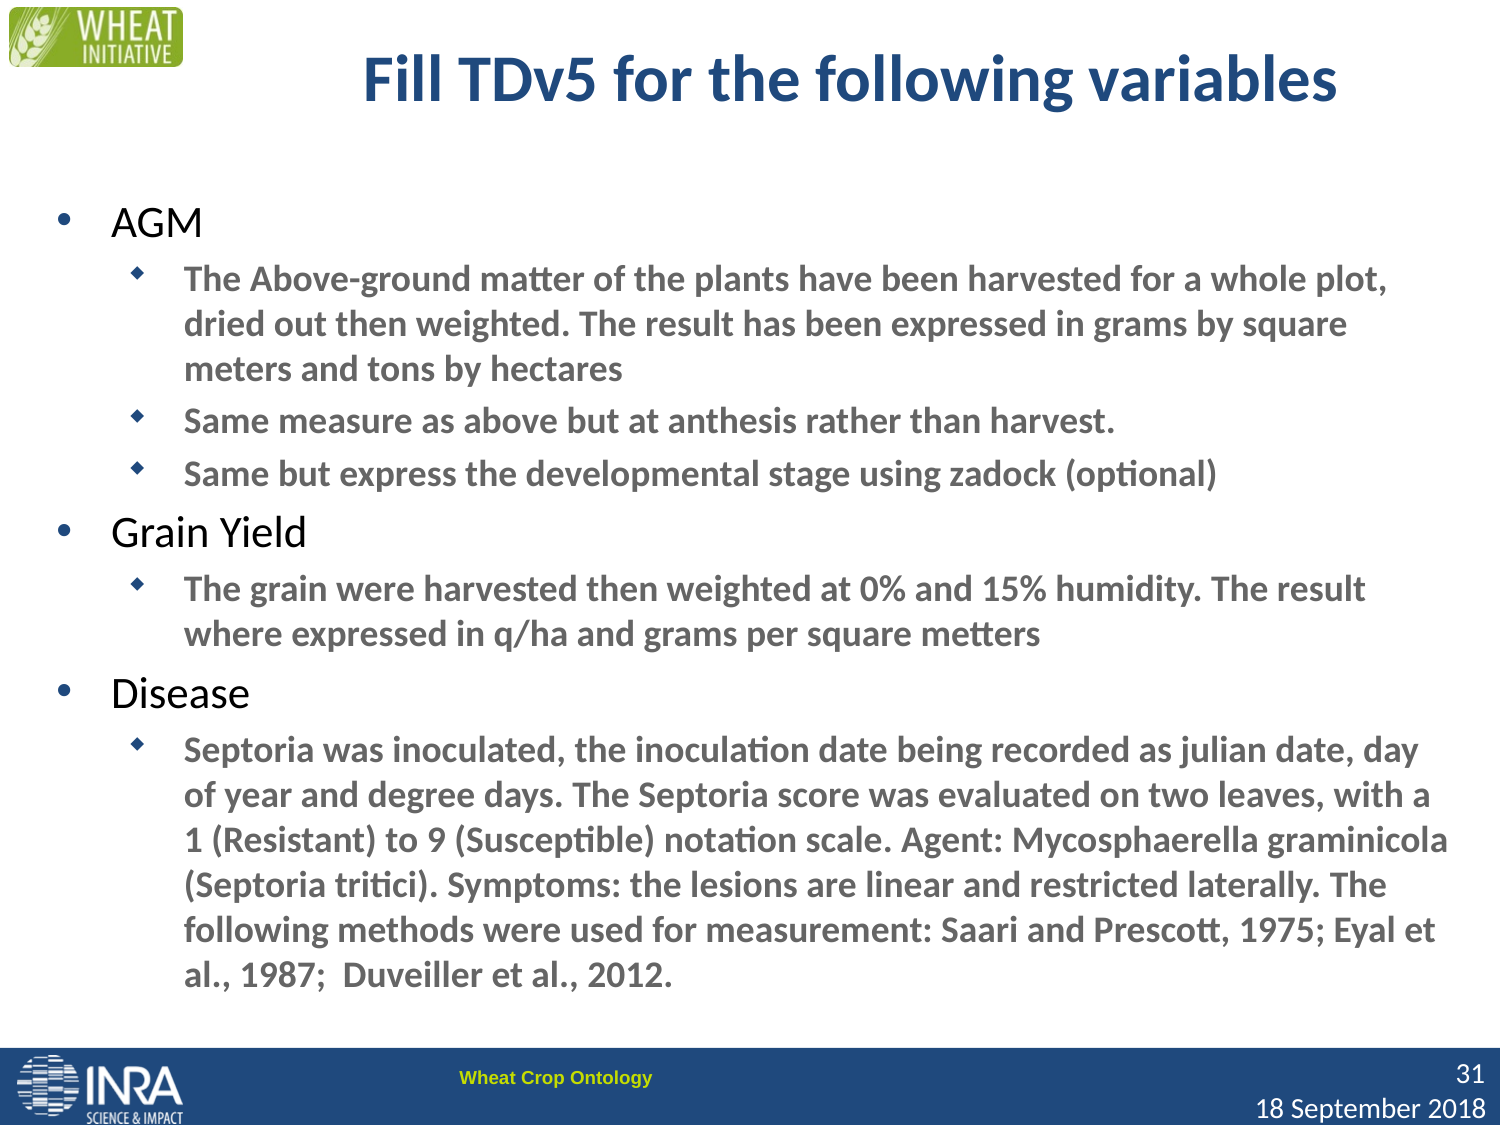

# Fill TDv5 for the following variables
AGM
The Above-ground matter of the plants have been harvested for a whole plot, dried out then weighted. The result has been expressed in grams by square meters and tons by hectares
Same measure as above but at anthesis rather than harvest.
Same but express the developmental stage using zadock (optional)
Grain Yield
The grain were harvested then weighted at 0% and 15% humidity. The result where expressed in q/ha and grams per square metters
Disease
Septoria was inoculated, the inoculation date being recorded as julian date, day of year and degree days. The Septoria score was evaluated on two leaves, with a 1 (Resistant) to 9 (Susceptible) notation scale. Agent: Mycosphaerella graminicola (Septoria tritici). Symptoms: the lesions are linear and restricted laterally. The following methods were used for measurement: Saari and Prescott, 1975; Eyal et al., 1987;  Duveiller et al., 2012.

31
18 September 2018